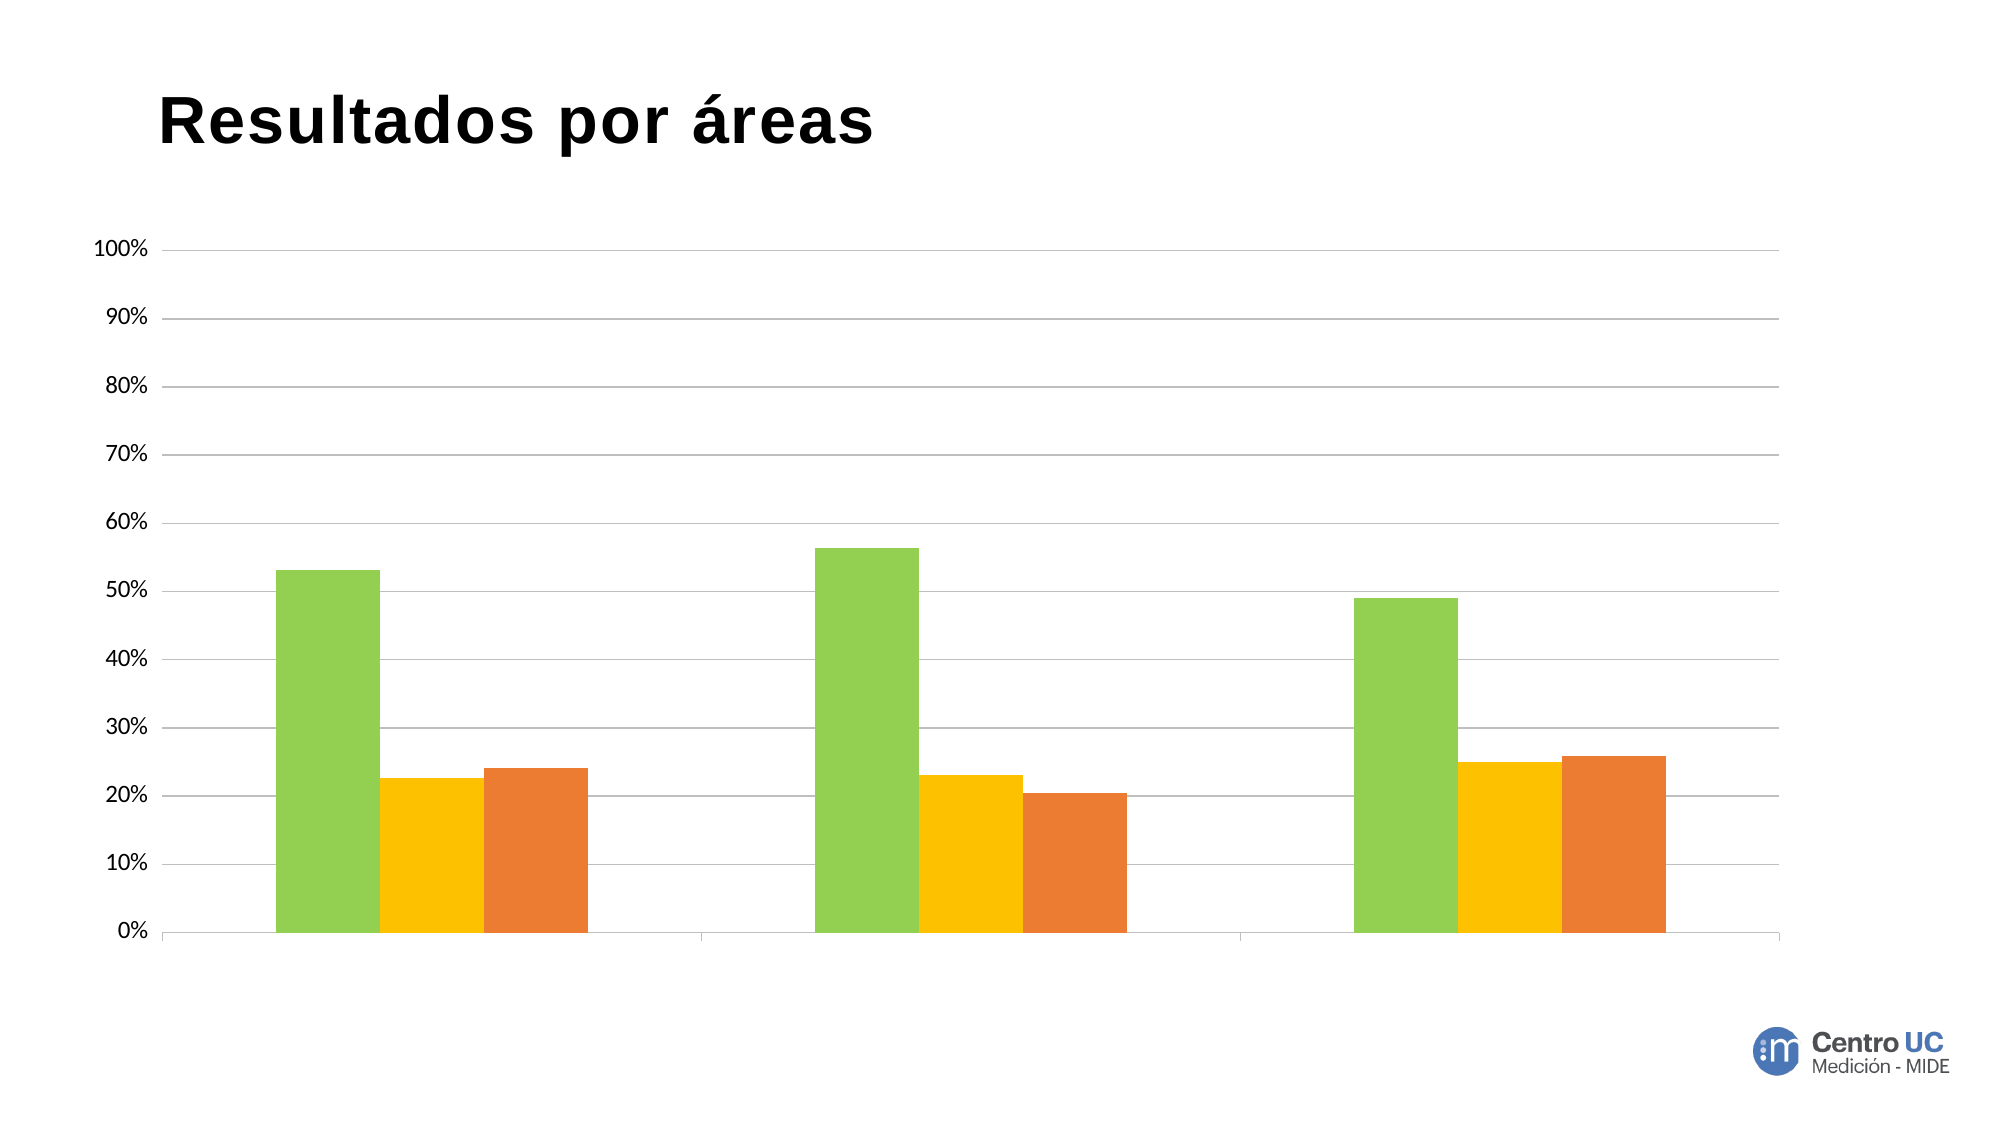

# Resultados por áreas

### Chart

| Category | Apreciación Positiva | Apreciación Positiva | Apreciación Positiva |
|---|---|---|---|
| Área Municipalidad | 0.5315009481890759 | 0.22709713670311146 | 0.24140191510781261 |
| Área Educación | 0.5638882058847635 | 0.2315383984919269 | 0.20457339562330956 |
| Área Salud | 0.49072753209700426 | 0.25045852863256574 | 0.25881393927043 |